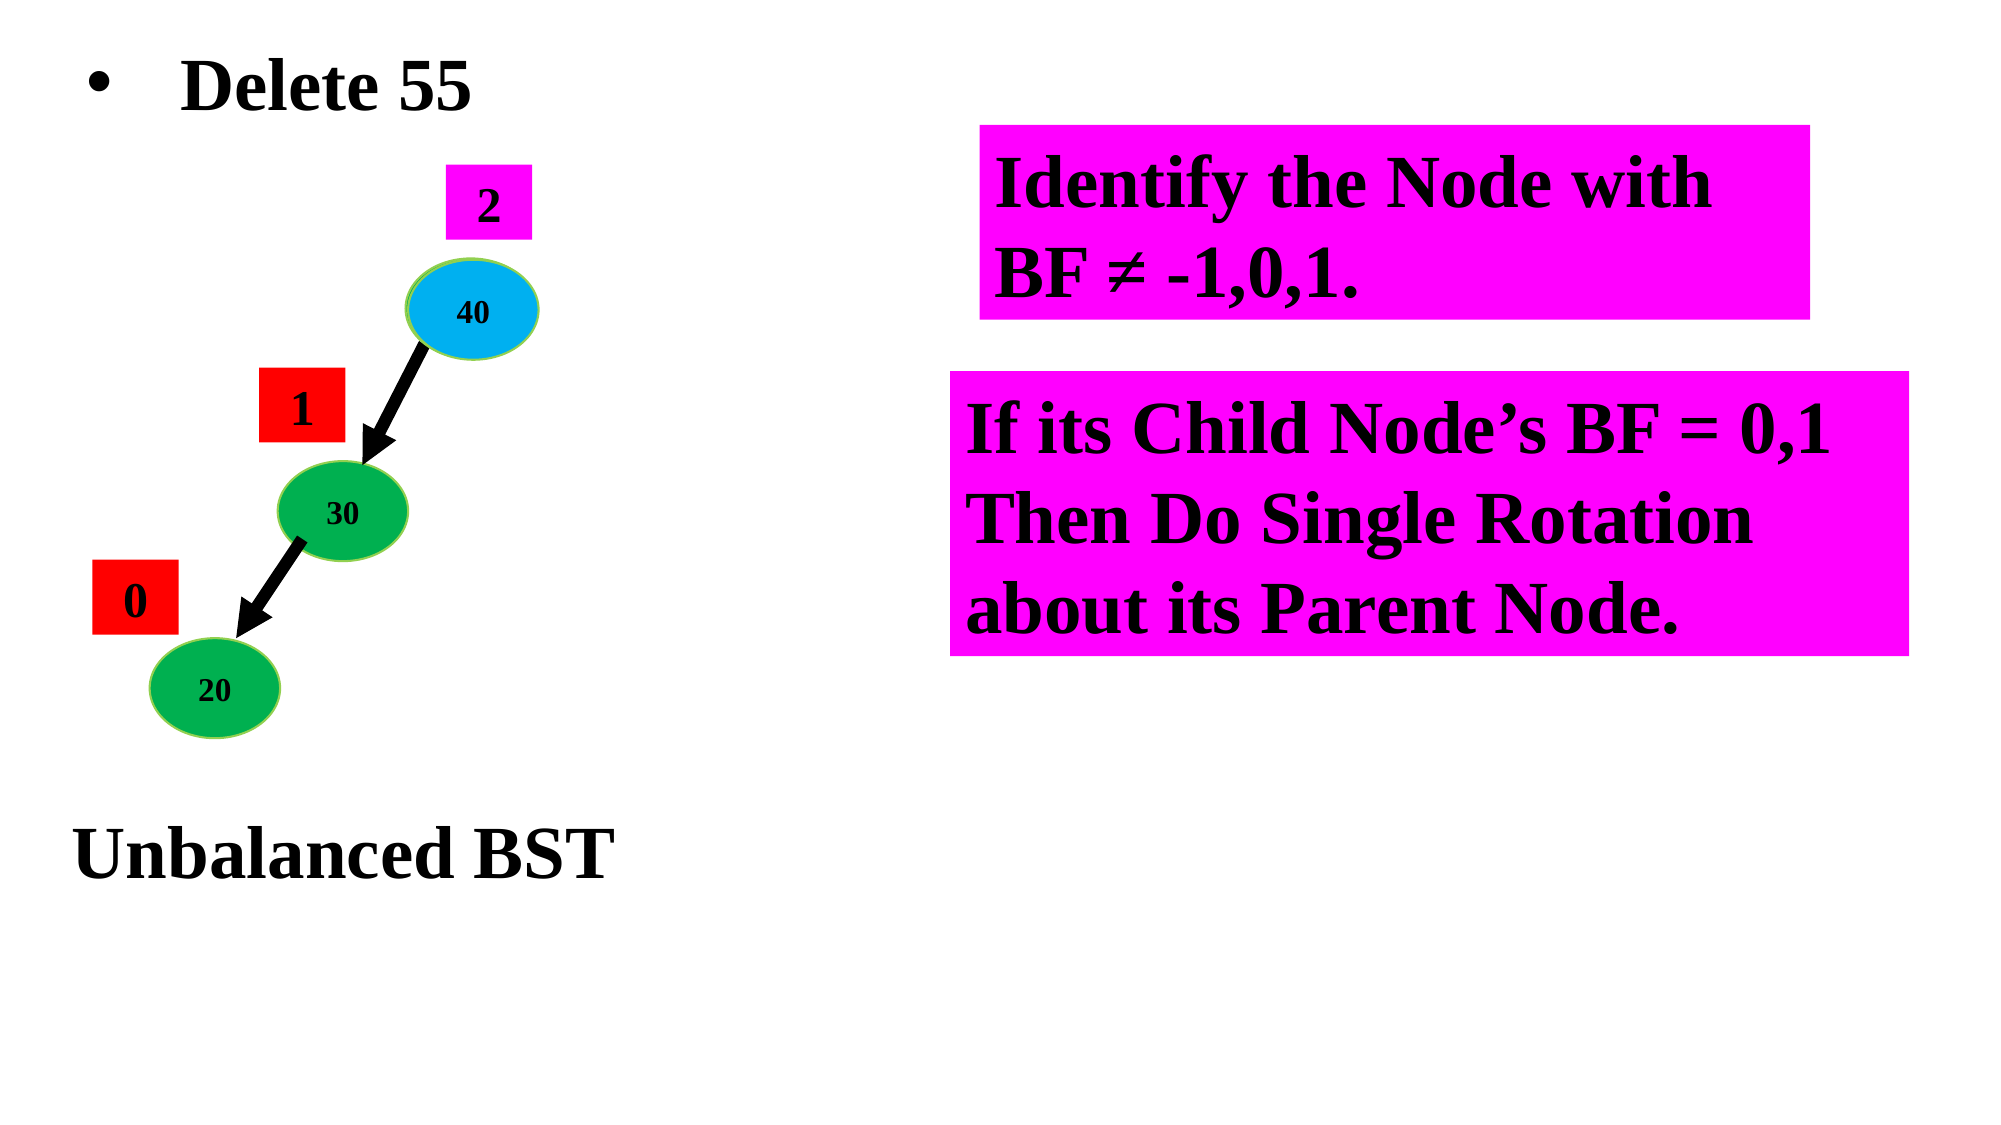

Delete 55
Identify the Node with BF ≠ -1,0,1.
2
40
1
30
0
20
40
If its Child Node’s BF = 0,1
Then Do Single Rotation about its Parent Node.
Unbalanced BST